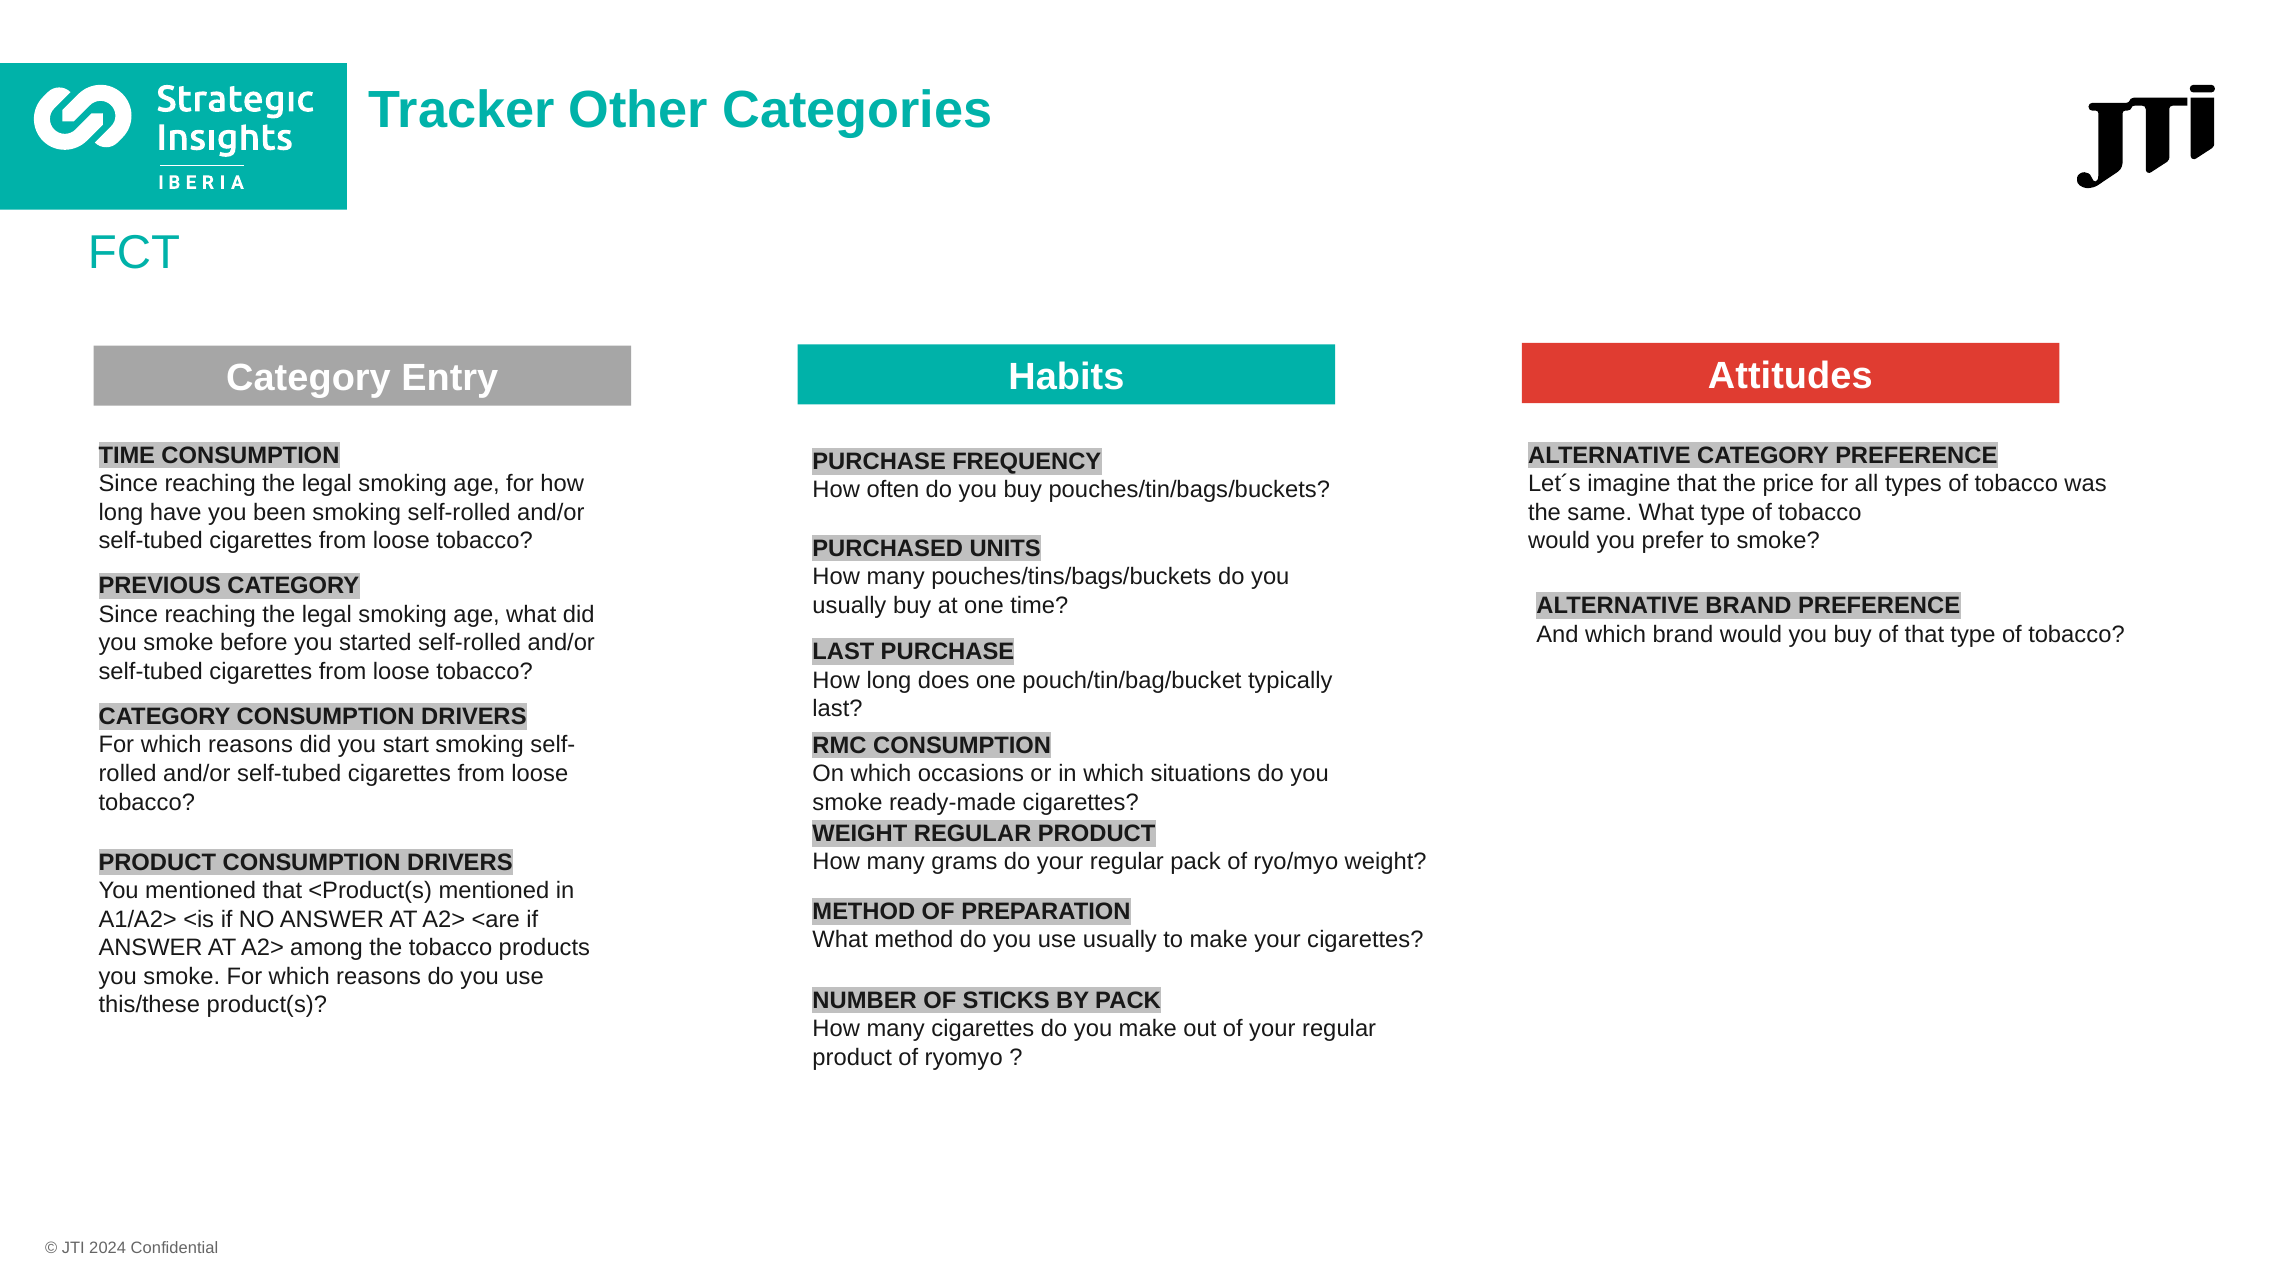

# Tracker Other Categories
FCT
Attitudes
Habits
Category Entry
TIME CONSUMPTION
Since reaching the legal smoking age, for how long have you been smoking self-rolled and/or self-tubed cigarettes from loose tobacco?
ALTERNATIVE CATEGORY PREFERENCE
Let´s imagine that the price for all types of tobacco was the same. What type of tobacco
would you prefer to smoke?
PURCHASE FREQUENCY
How often do you buy pouches/tin/bags/buckets?
PURCHASED UNITS
How many pouches/tins/bags/buckets do you usually buy at one time?
PREVIOUS CATEGORY
Since reaching the legal smoking age, what did you smoke before you started self-rolled and/or self-tubed cigarettes from loose tobacco?
ALTERNATIVE BRAND PREFERENCE
And which brand would you buy of that type of tobacco?
LAST PURCHASE
How long does one pouch/tin/bag/bucket typically last?
CATEGORY CONSUMPTION DRIVERS
For which reasons did you start smoking self-rolled and/or self-tubed cigarettes from loose tobacco?
RMC CONSUMPTION
On which occasions or in which situations do you smoke ready-made cigarettes?
WEIGHT REGULAR PRODUCT
How many grams do your regular pack of ryo/myo weight?
PRODUCT CONSUMPTION DRIVERS
You mentioned that <Product(s) mentioned in A1/A2> <is if NO ANSWER AT A2> <are if ANSWER AT A2> among the tobacco products you smoke. For which reasons do you use this/these product(s)?
METHOD OF PREPARATION
What method do you use usually to make your cigarettes?
NUMBER OF STICKS BY PACK
How many cigarettes do you make out of your regular product of ryomyo ?